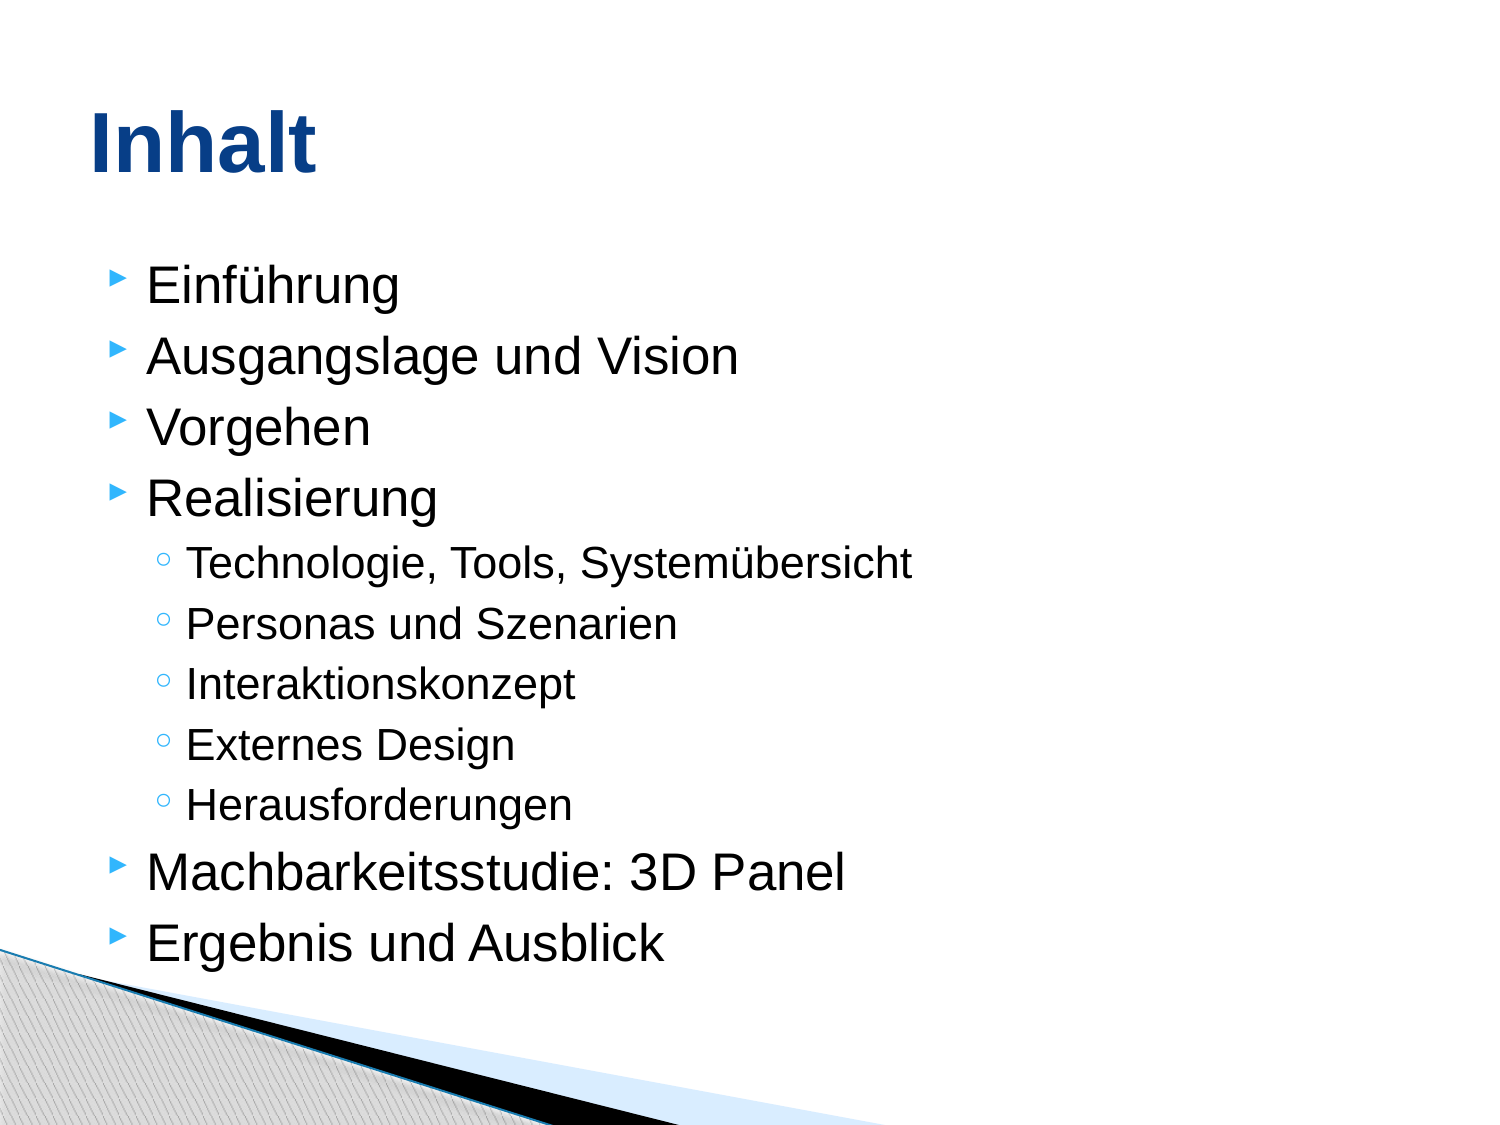

# Inhalt
Einführung
Ausgangslage und Vision
Vorgehen
Realisierung
Technologie, Tools, Systemübersicht
Personas und Szenarien
Interaktionskonzept
Externes Design
Herausforderungen
Machbarkeitsstudie: 3D Panel
Ergebnis und Ausblick